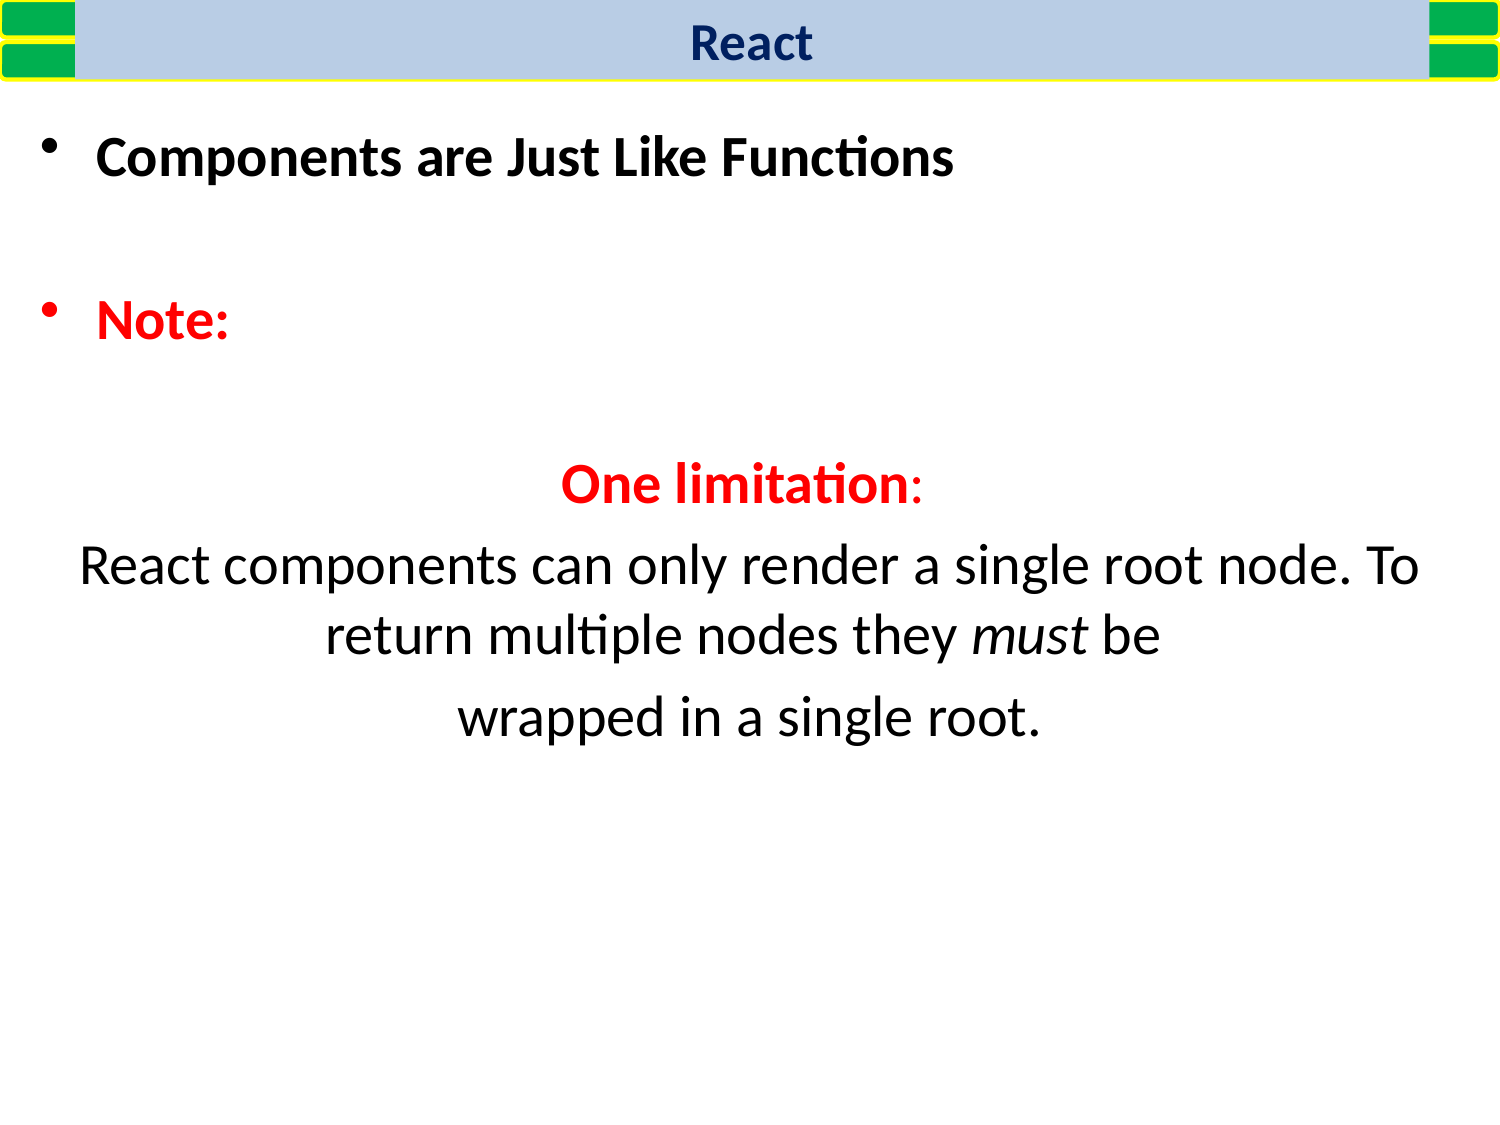

React

Components are Just Like Functions

Note:

One limitation:
React components can only render a single root node. To return multiple nodes they must be
wrapped in a single root.